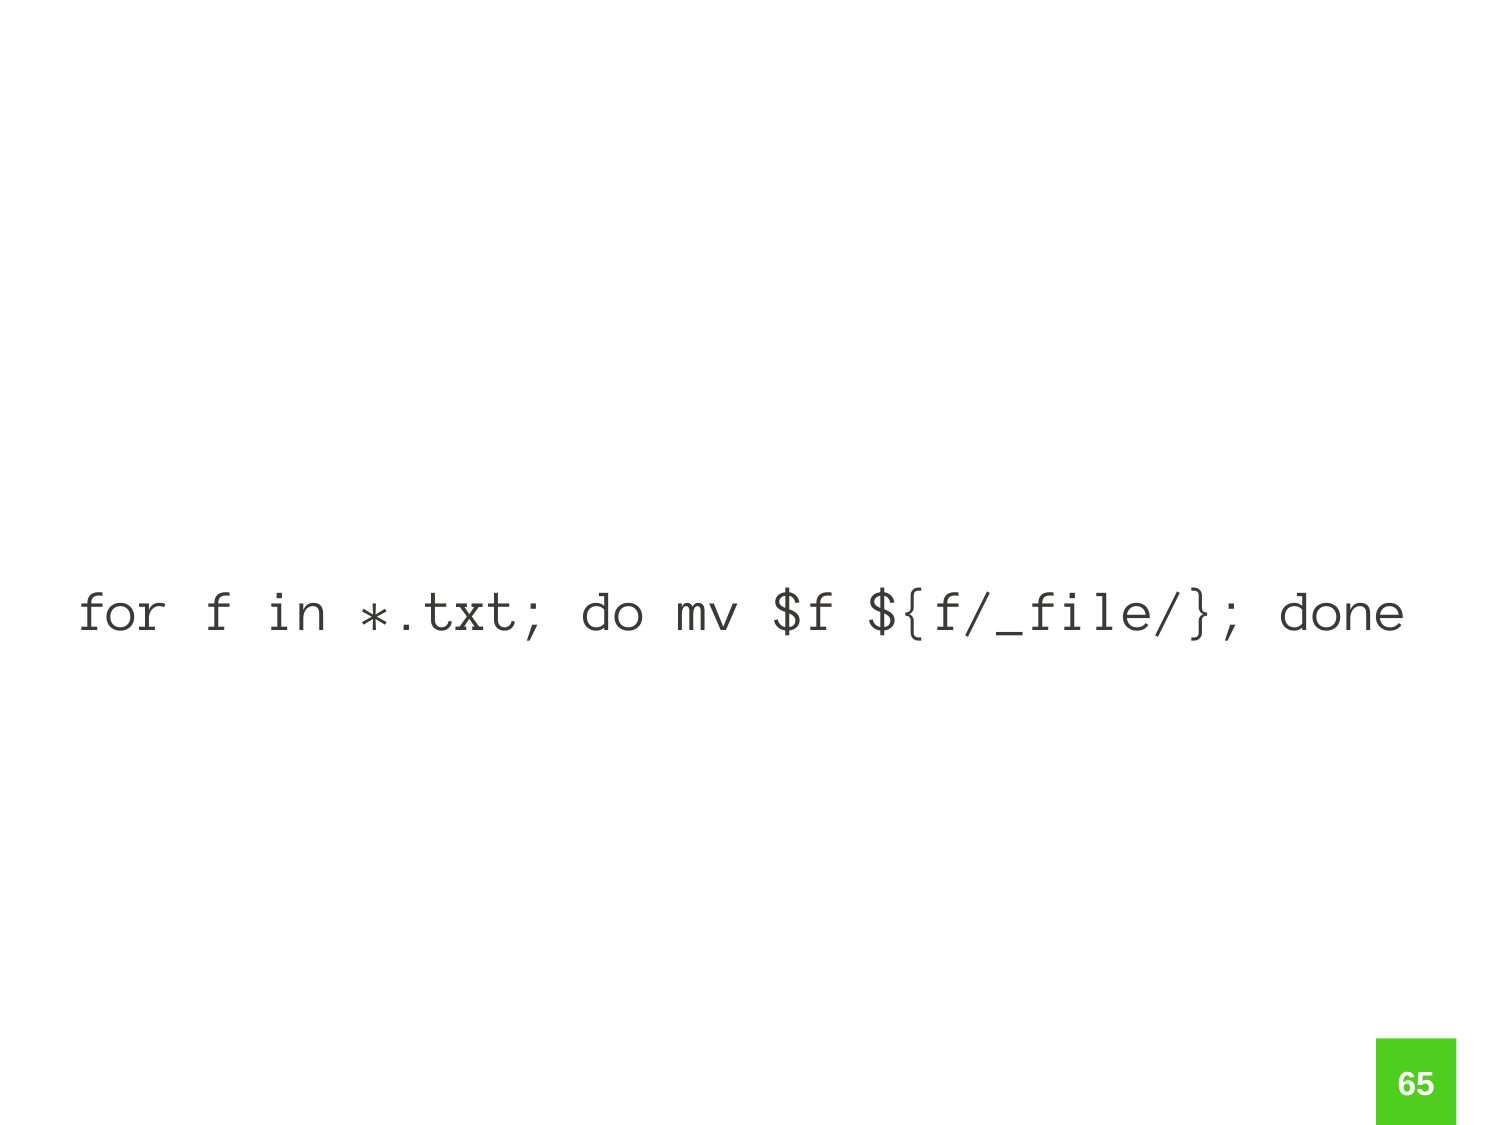

for f in *.txt; do mv $f ${f/_file/}; done
65